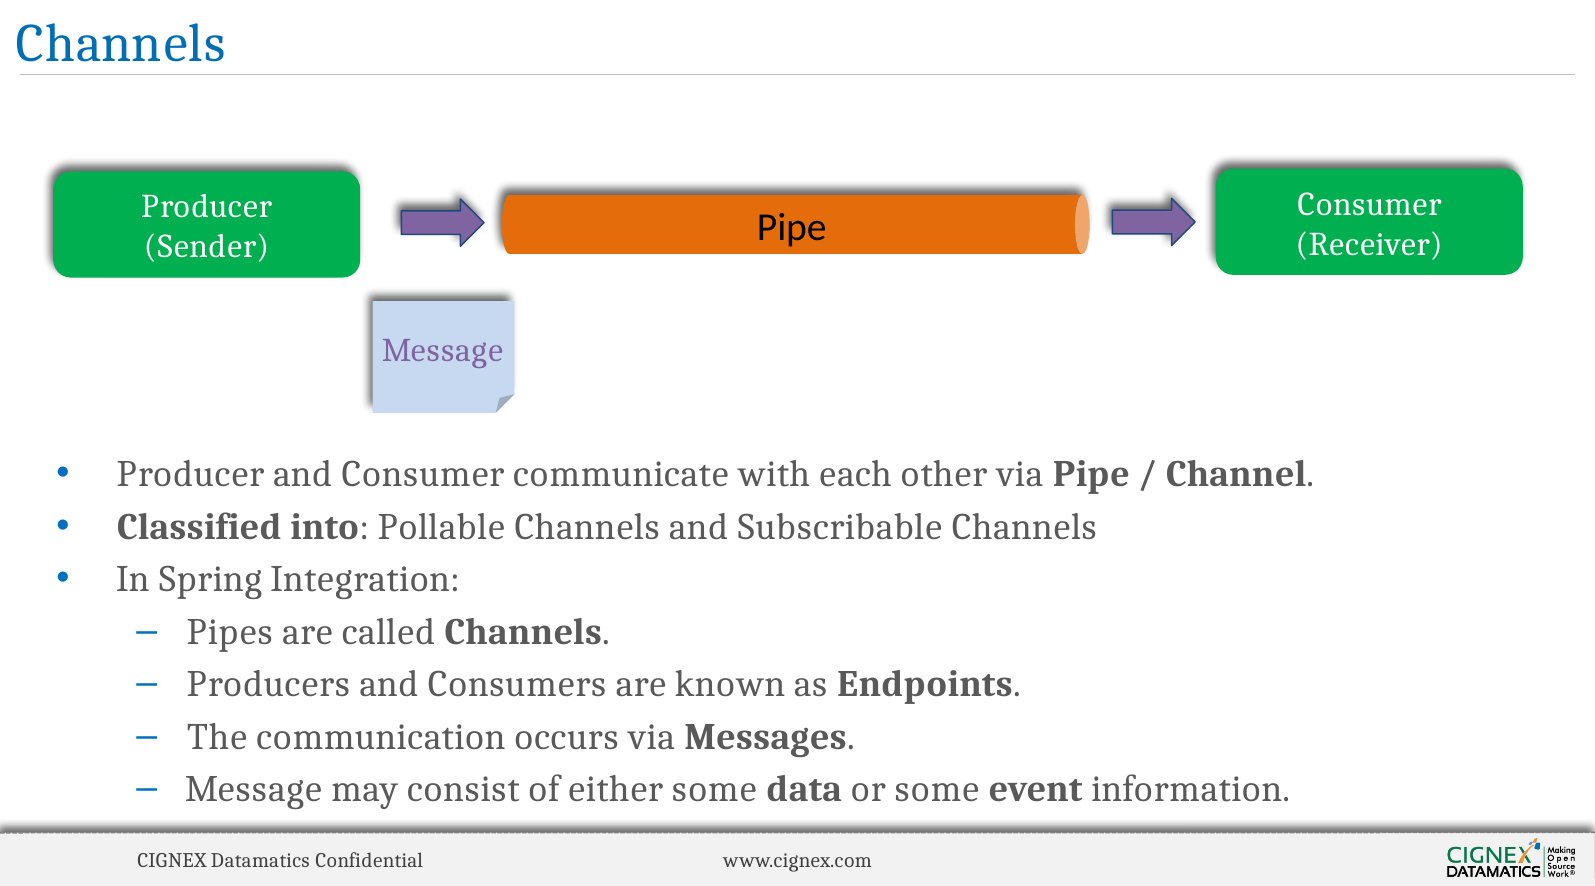

# Channels
Consumer
(Receiver)
Producer
(Sender)
Pipe

Message
Producer and Consumer communicate with each other via Pipe / Channel.
Classified into: Pollable Channels and Subscribable Channels
In Spring Integration:
Pipes are called Channels.
Producers and Consumers are known as Endpoints.
The communication occurs via Messages.
Message may consist of either some data or some event information.
7